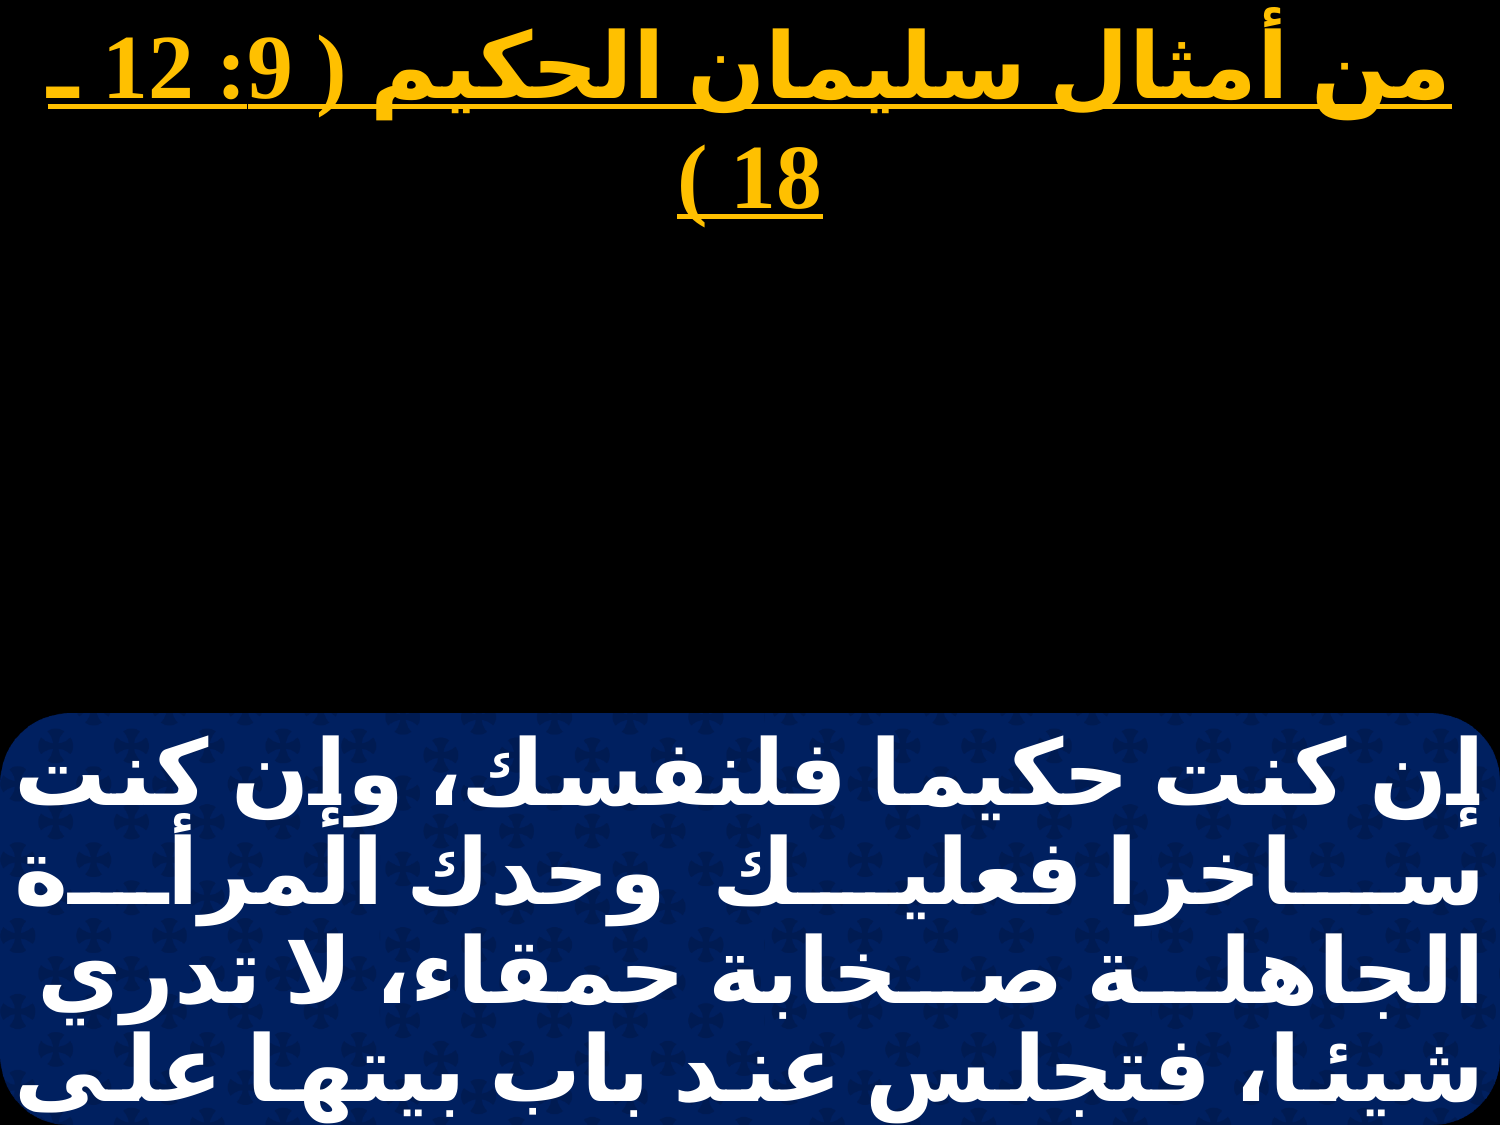

من أمثال سليمان الحكيم ( 9: 12 ـ 18 )
إن كنت حكيما فلنفسك، وإن كنت ساخرا فعليك  وحدك المرأة الجاهلة صخابة حمقاء، لا تدري  شيئا، فتجلس عند باب بيتها على كرسي في  مشارف المدينة، لتدعو عابري الطريق المستقيمين